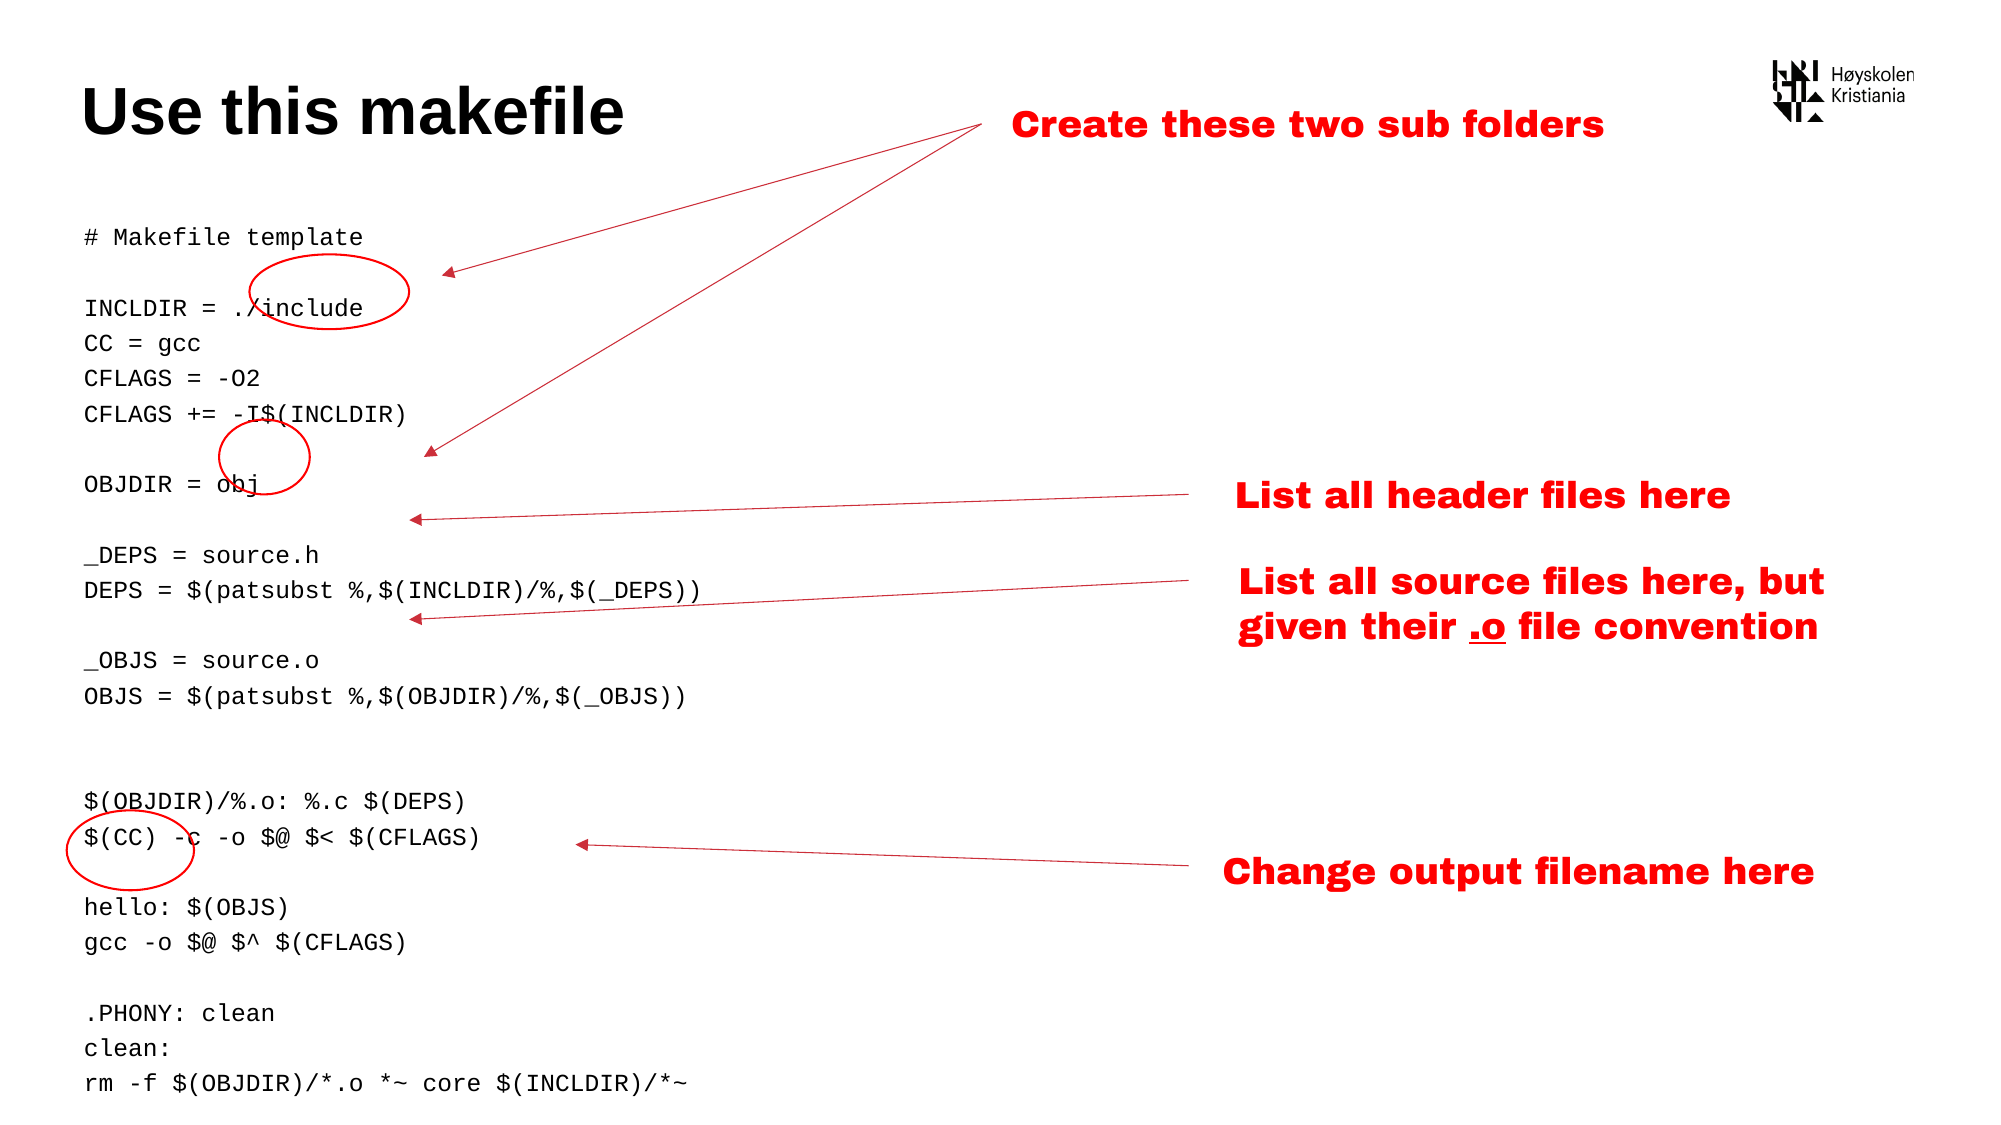

# Use this makefile
Create these two sub folders
# Makefile template

INCLDIR = ./include
CC = gcc
CFLAGS = -O2
CFLAGS += -I$(INCLDIR)

OBJDIR = obj

_DEPS = source.h
DEPS = $(patsubst %,$(INCLDIR)/%,$(_DEPS))

_OBJS = source.o
OBJS = $(patsubst %,$(OBJDIR)/%,$(_OBJS))

$(OBJDIR)/%.o: %.c $(DEPS)
	$(CC) -c -o $@ $< $(CFLAGS)

hello: $(OBJS)
	gcc -o $@ $^ $(CFLAGS)

.PHONY: clean
clean:
	rm -f $(OBJDIR)/*.o *~ core $(INCLDIR)/*~

List all header files here
List all source files here, but
given their .o file convention

Change output filename here